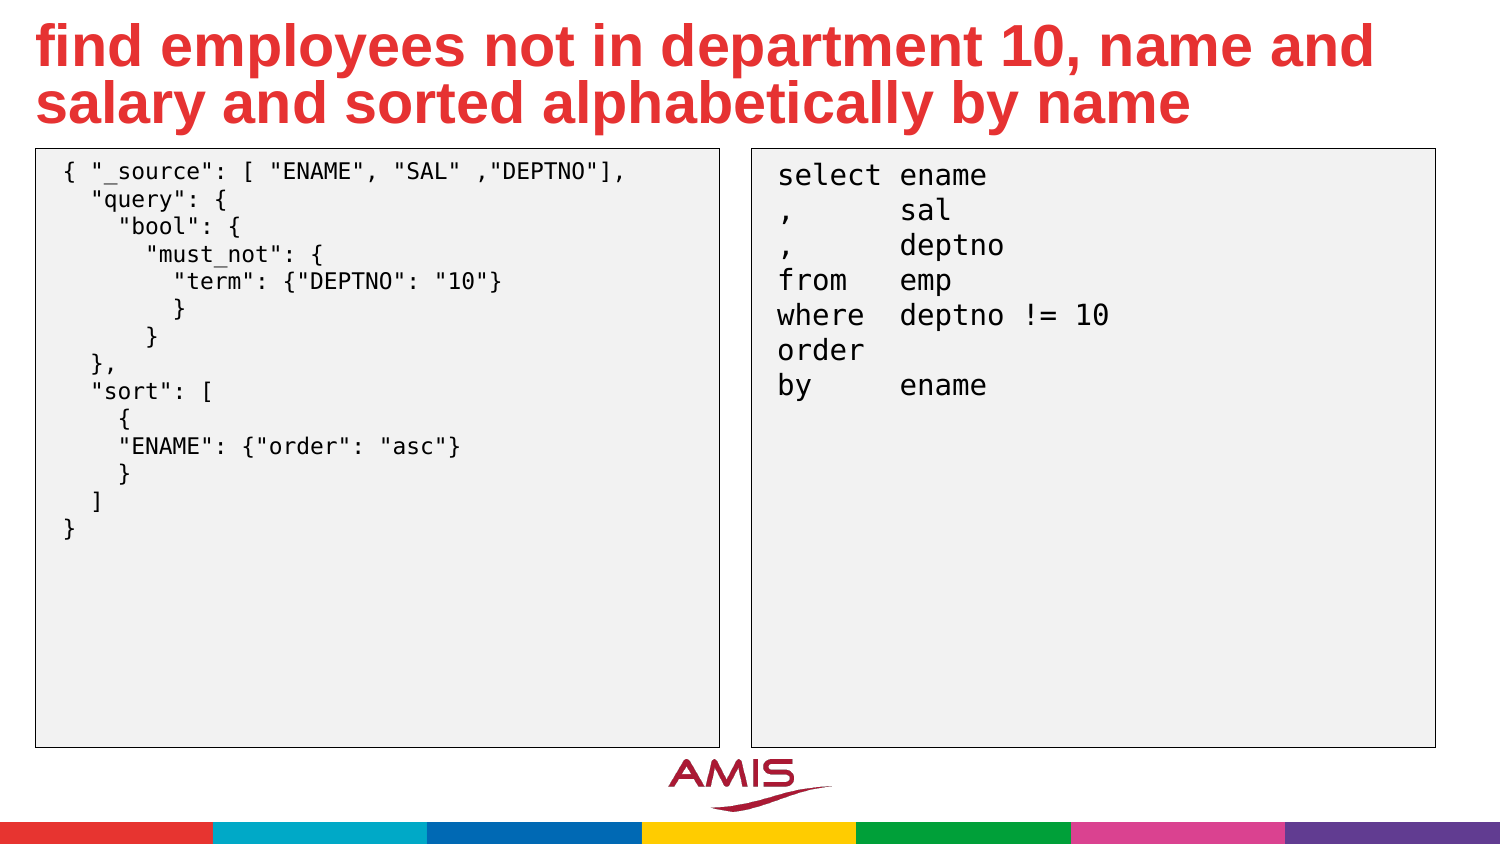

# find employees not in department 10, name and salary and sorted alphabetically by name

{ "_source": [ "ENAME", "SAL" ,"DEPTNO"],
  "query": {
    "bool": {
      "must_not": {
        "term": {"DEPTNO": "10"}
        }
      }
  },
  "sort": [
    {
    "ENAME": {"order": "asc"}
    }
  ]
}
select ename
,      sal
,      deptno
from   emp
where  deptno != 10
order
by     ename